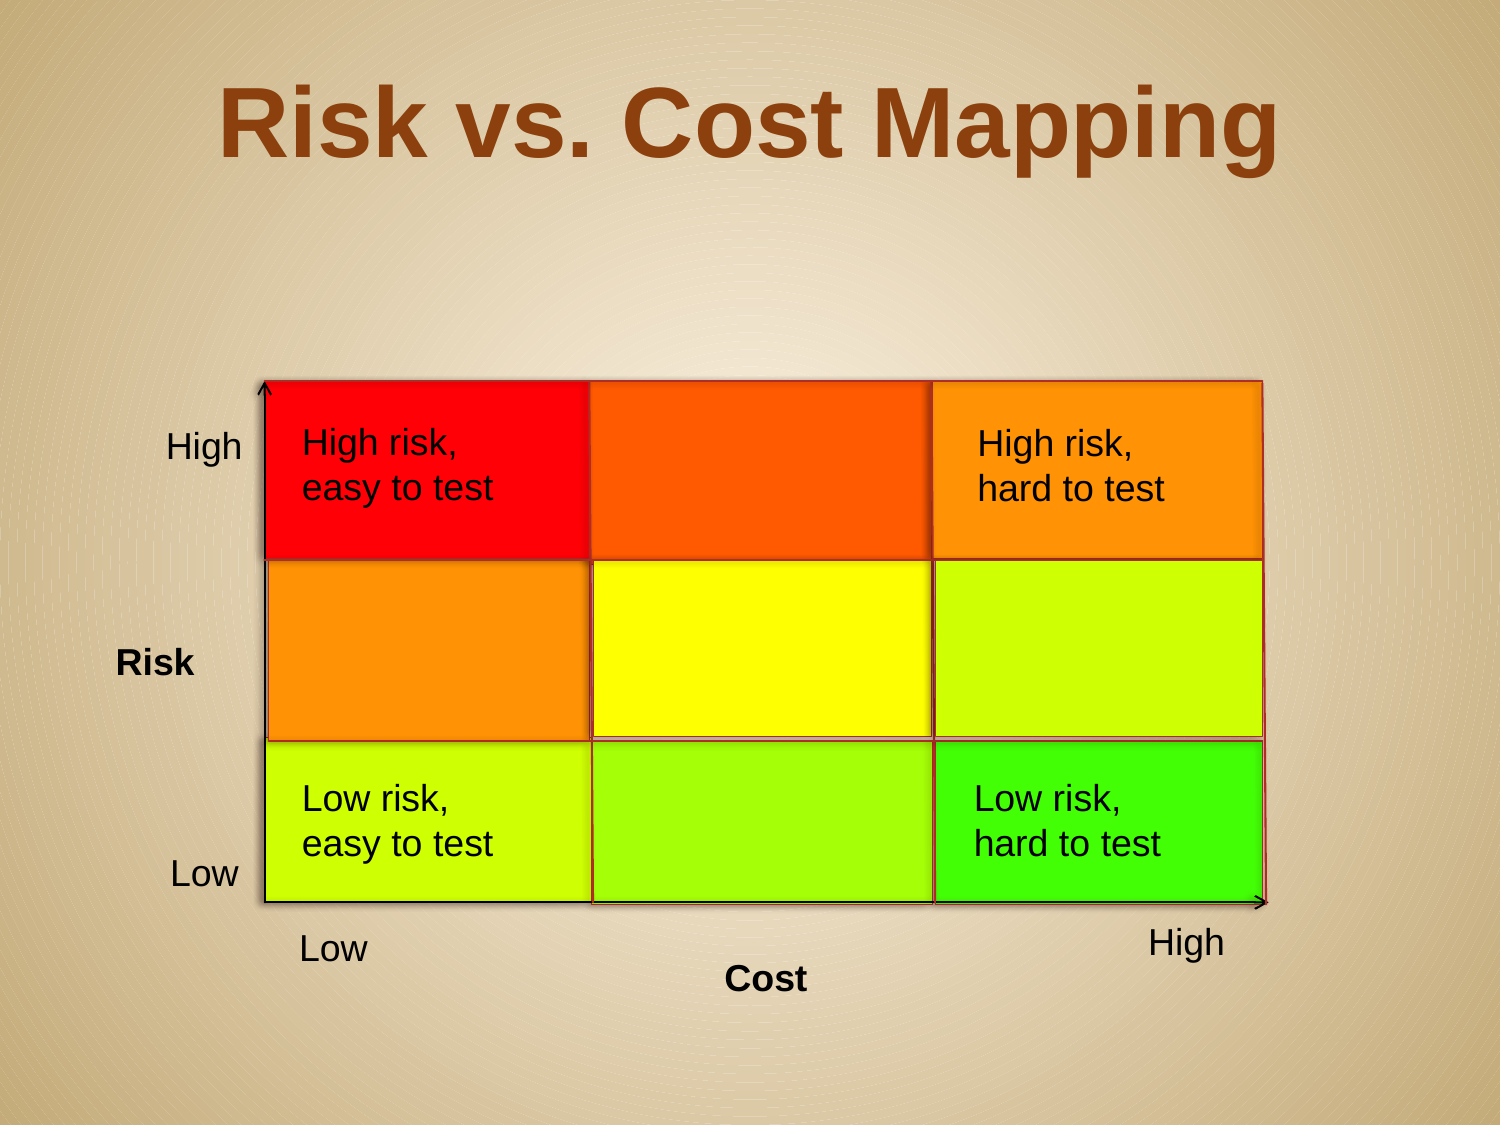

# Risk vs. Cost Mapping

High risk,
easy to test
High risk, hard to test
High

Risk

Low risk, easy to test
Low risk, hard to test
Low
High
Low
Cost